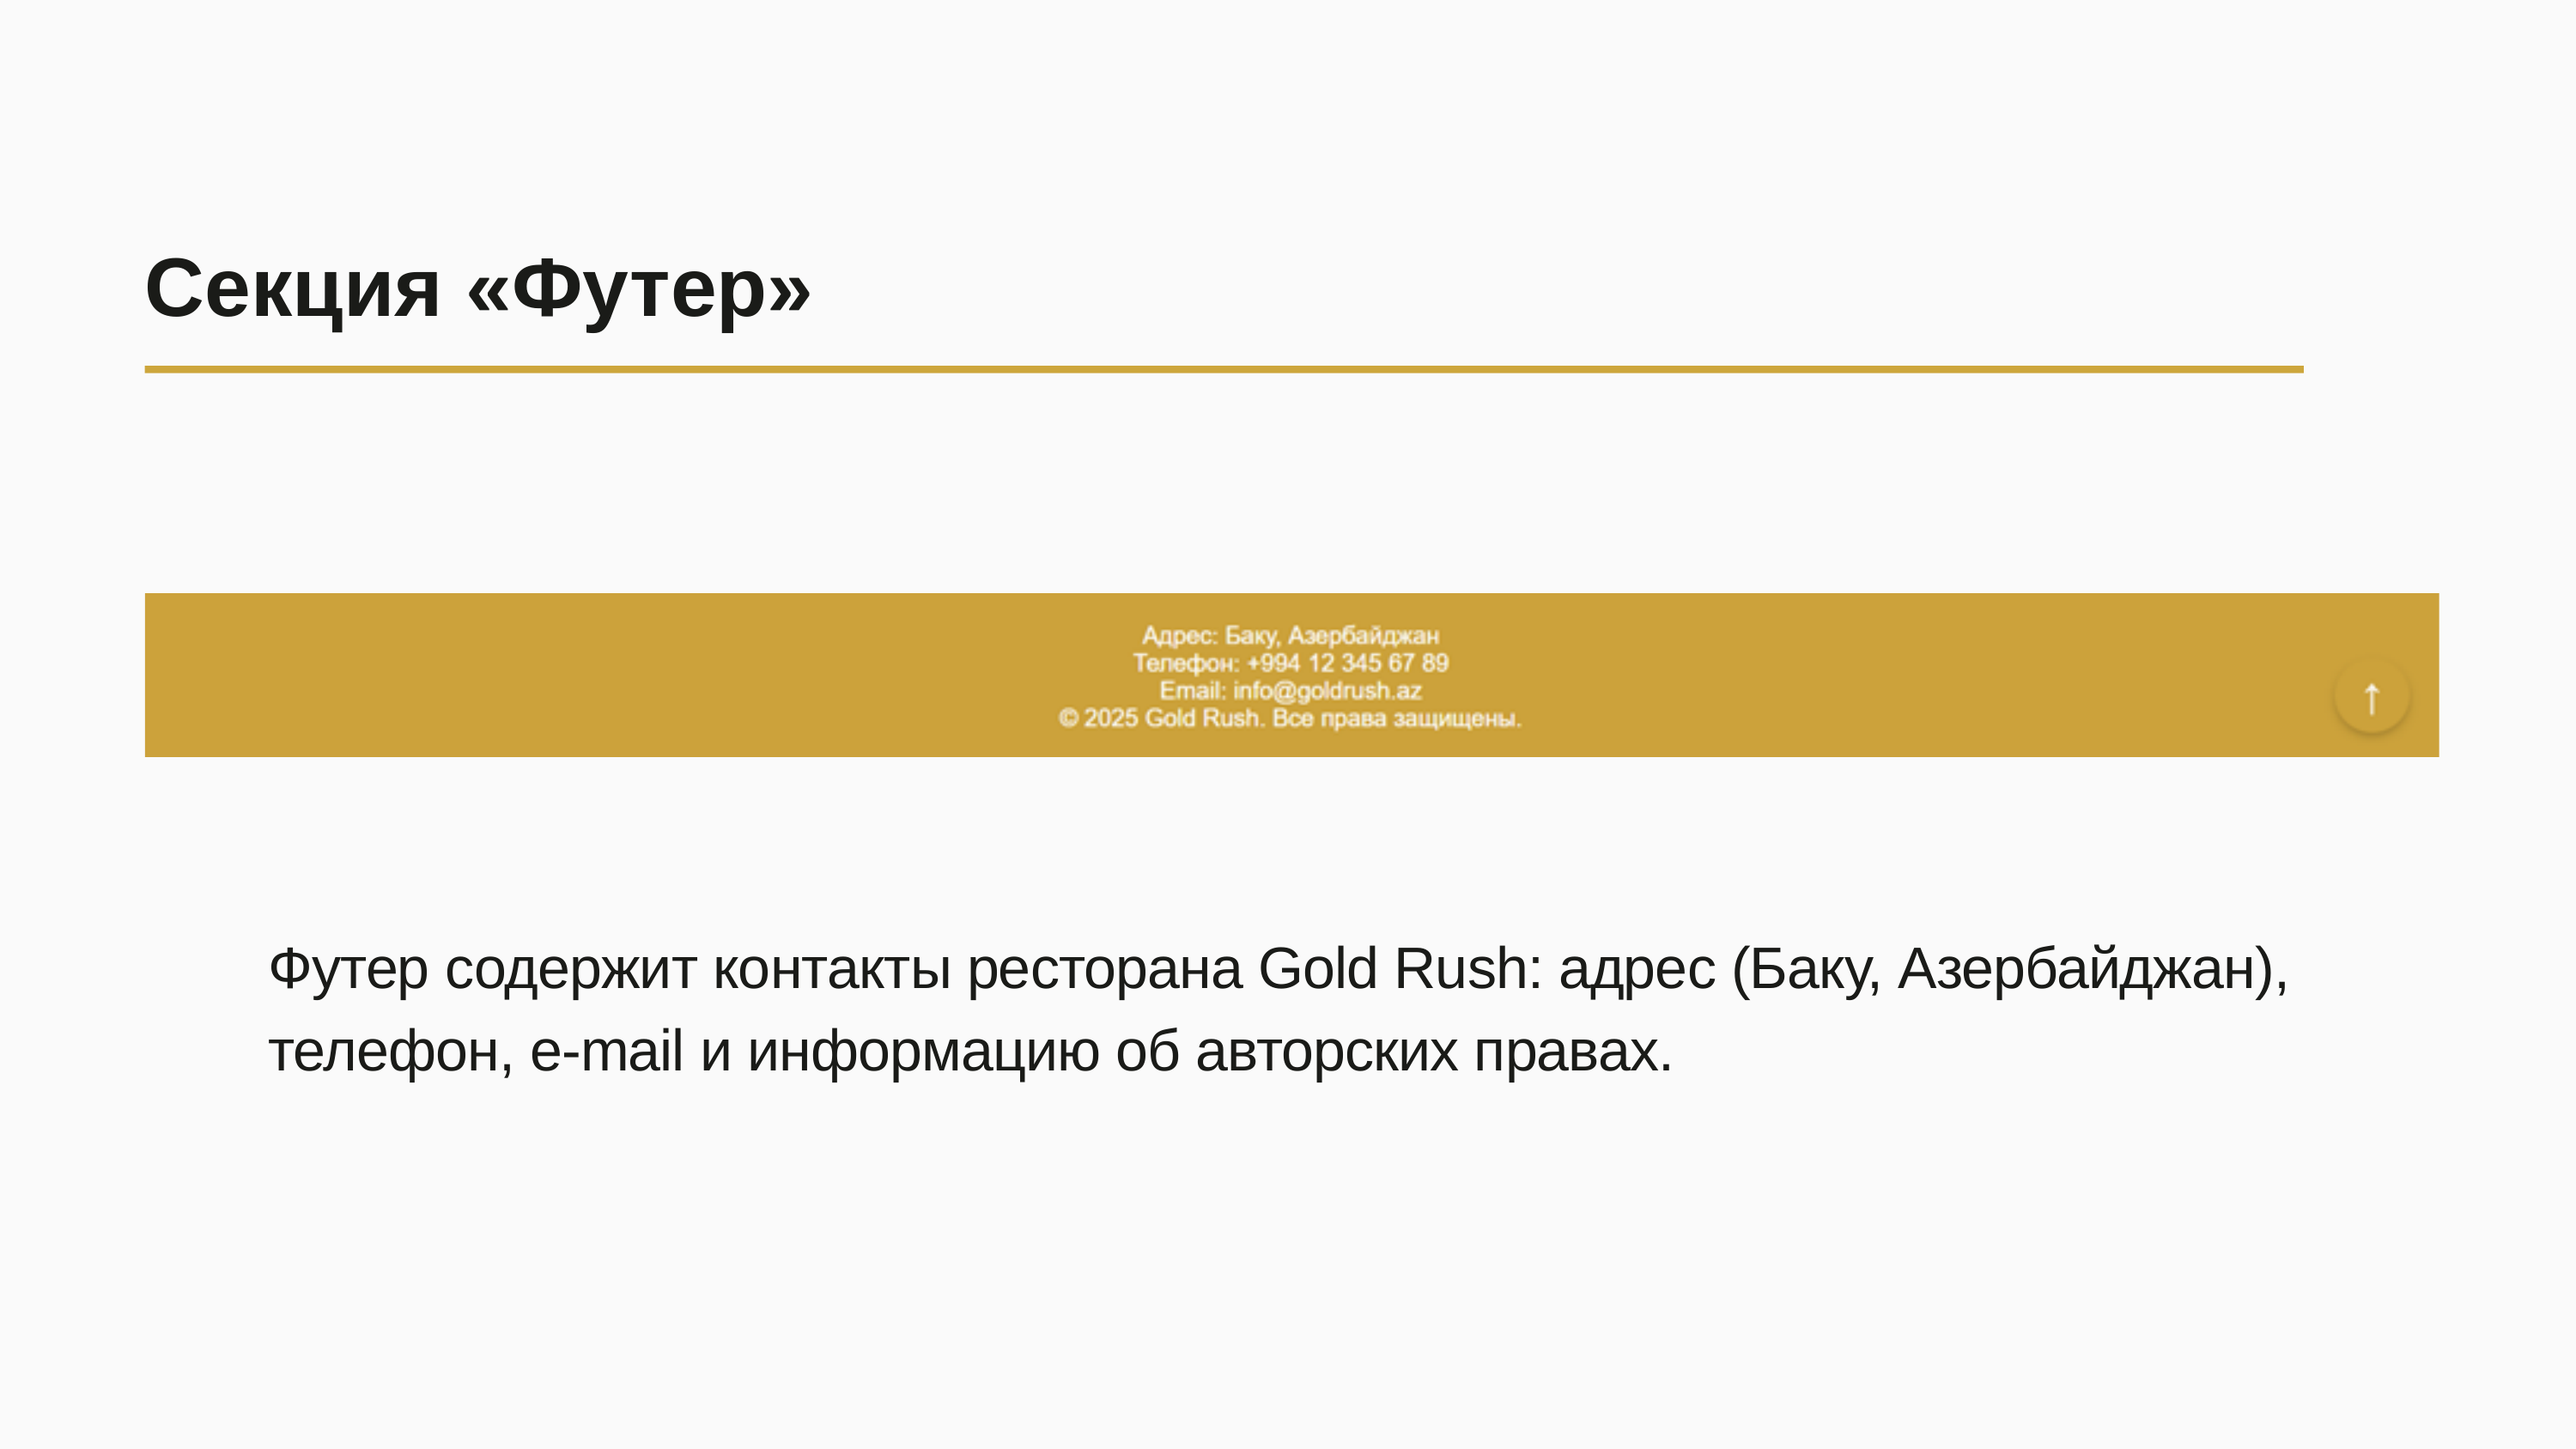

Секция «Футер»

Футер содержит контакты ресторана Gold Rush: адрес (Баку, Азербайджан), телефон, e-mail и информацию об авторских правах.